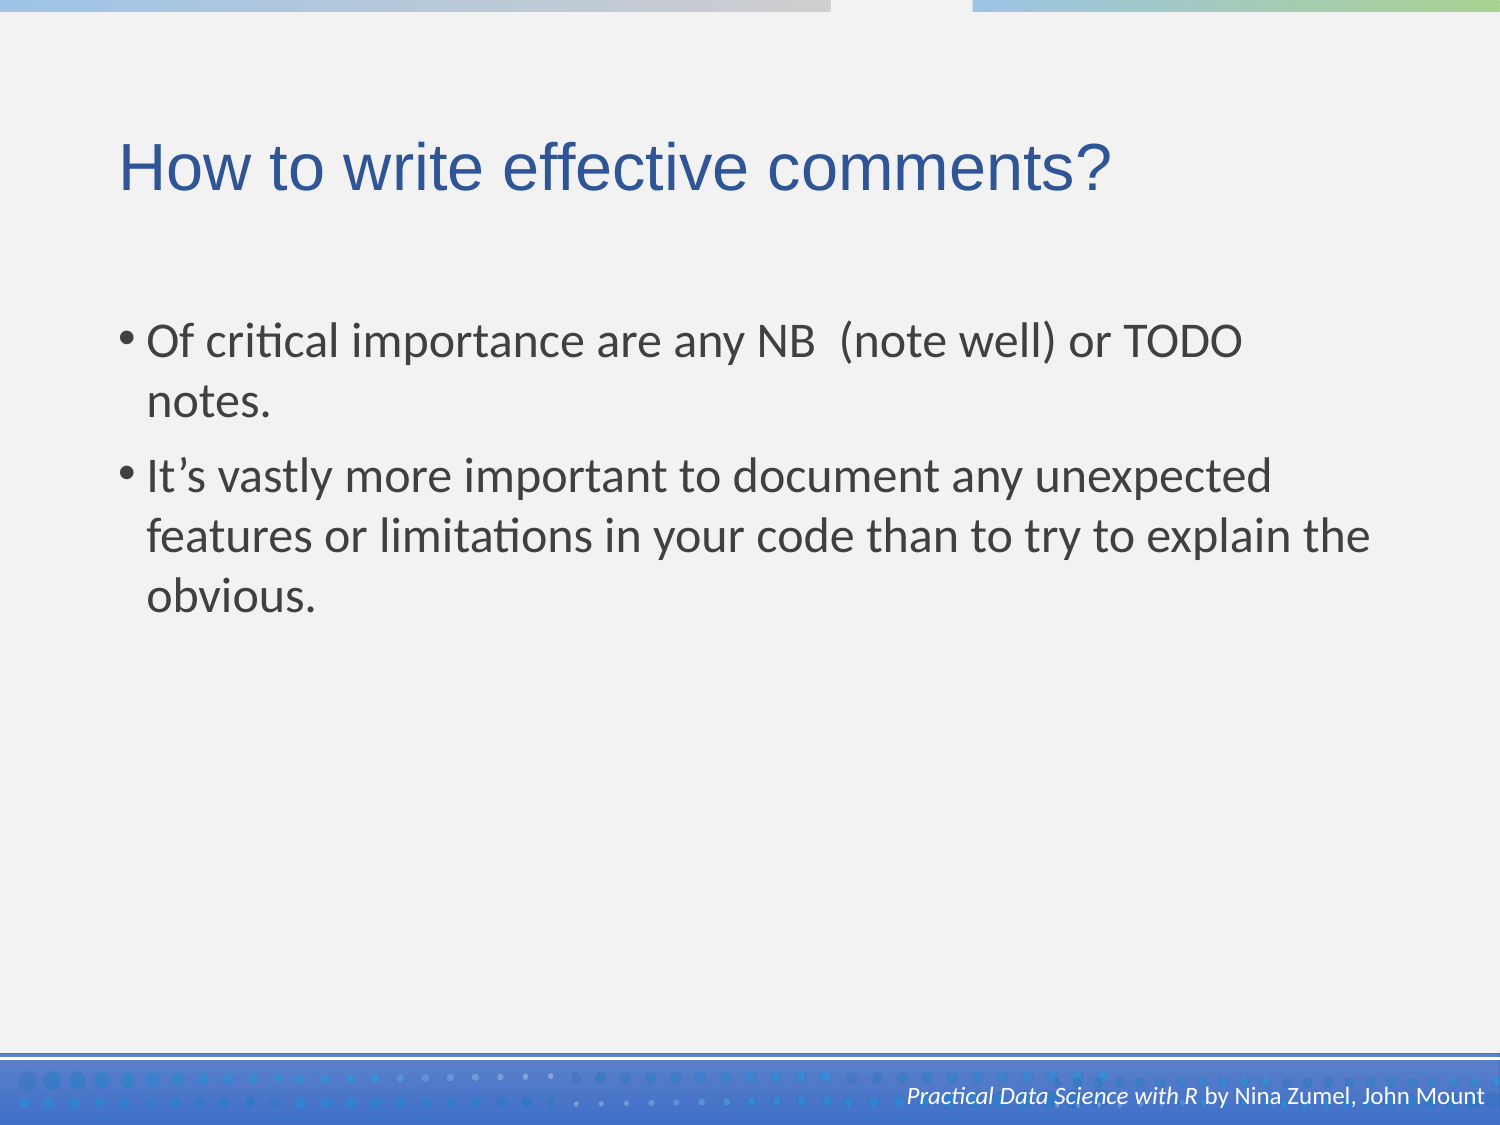

# How to write effective comments?
Of critical importance are any NB  (note well) or TODO  notes.
It’s vastly more important to document any unexpected features or limitations in your code than to try to explain the obvious.
Practical Data Science with R by Nina Zumel, John Mount